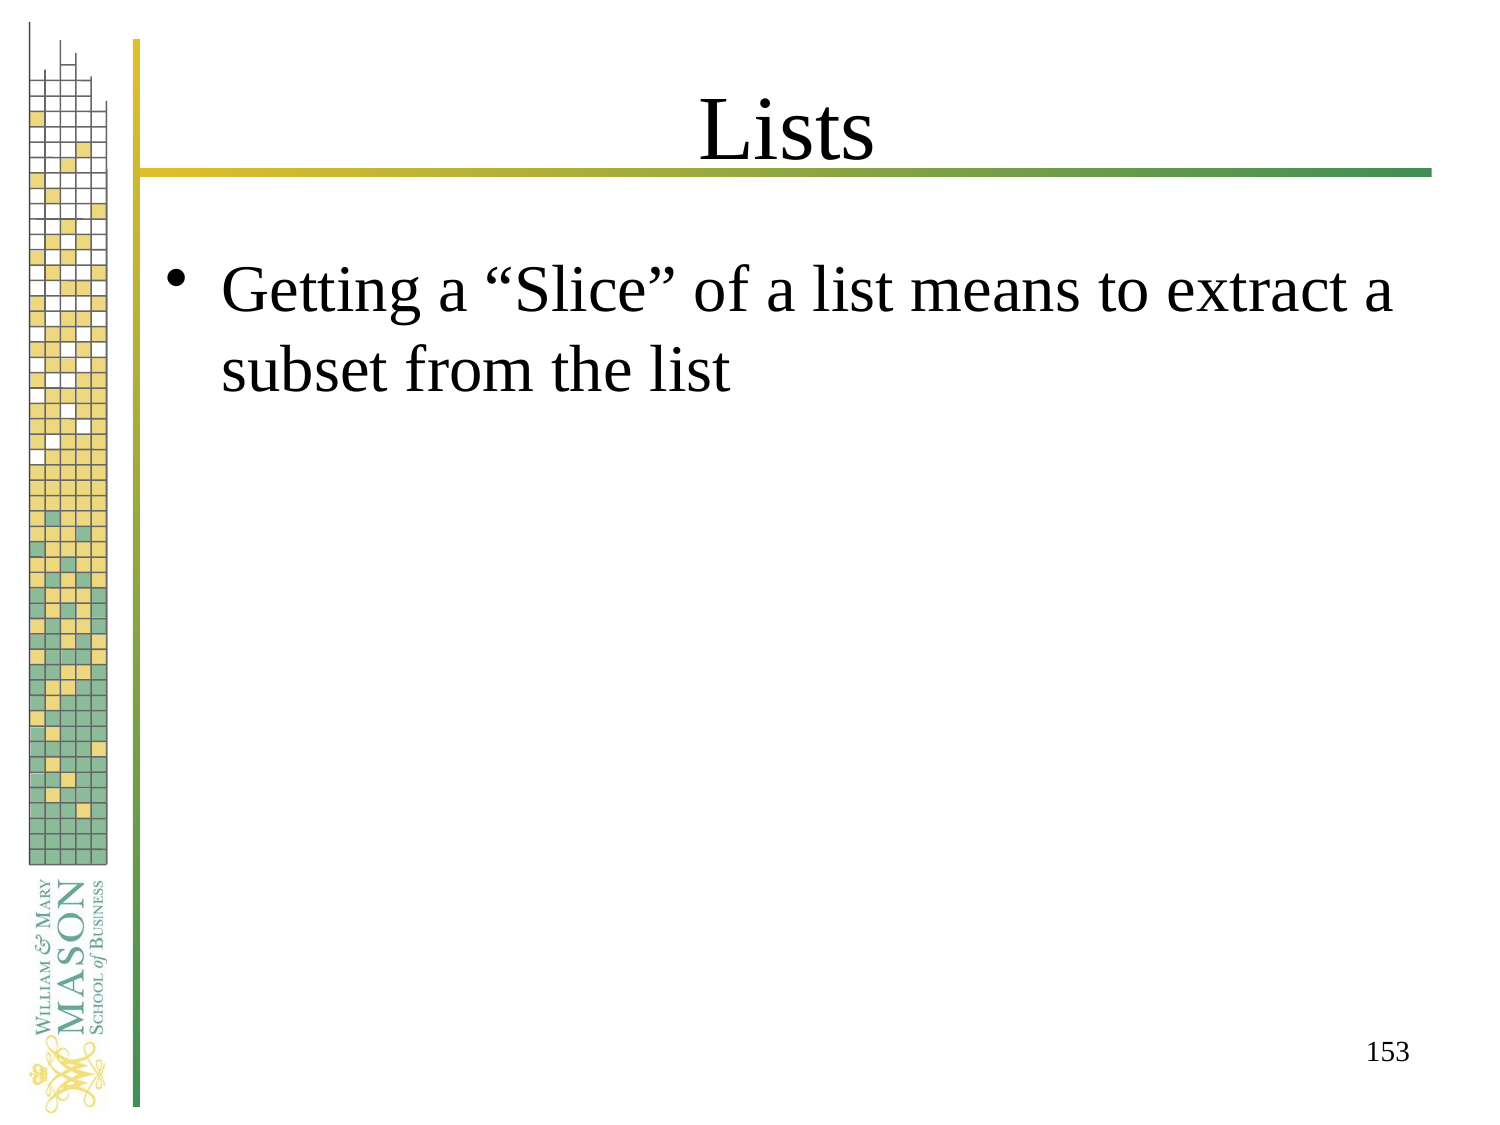

# Lists
Getting a “Slice” of a list means to extract a subset from the list
153